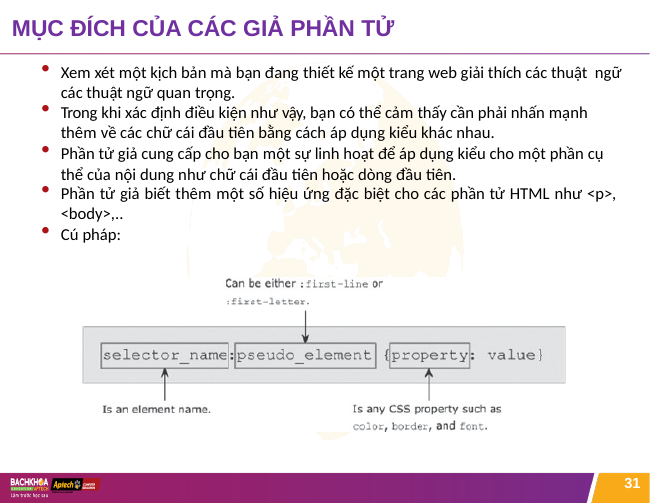

# MỤC ĐÍCH CỦA CÁC GIẢ PHẦN TỬ
Xem xét một kịch bản mà bạn đang thiết kế một trang web giải thích các thuật  ngữ các thuật ngữ quan trọng.
Trong khi xác định điều kiện như vậy, bạn có thể cảm thấy cần phải nhấn mạnh  thêm về các chữ cái đầu tiên bằng cách áp dụng kiểu khác nhau.
Phần tử giả cung cấp cho bạn một sự linh hoạt để áp dụng kiểu cho một phần cụ  thể của nội dung như chữ cái đầu tiên hoặc dòng đầu tiên.
Phần tử giả biết thêm một số hiệu ứng đặc biệt cho các phần tử HTML như <p>,
<body>,..
Cú pháp:

31